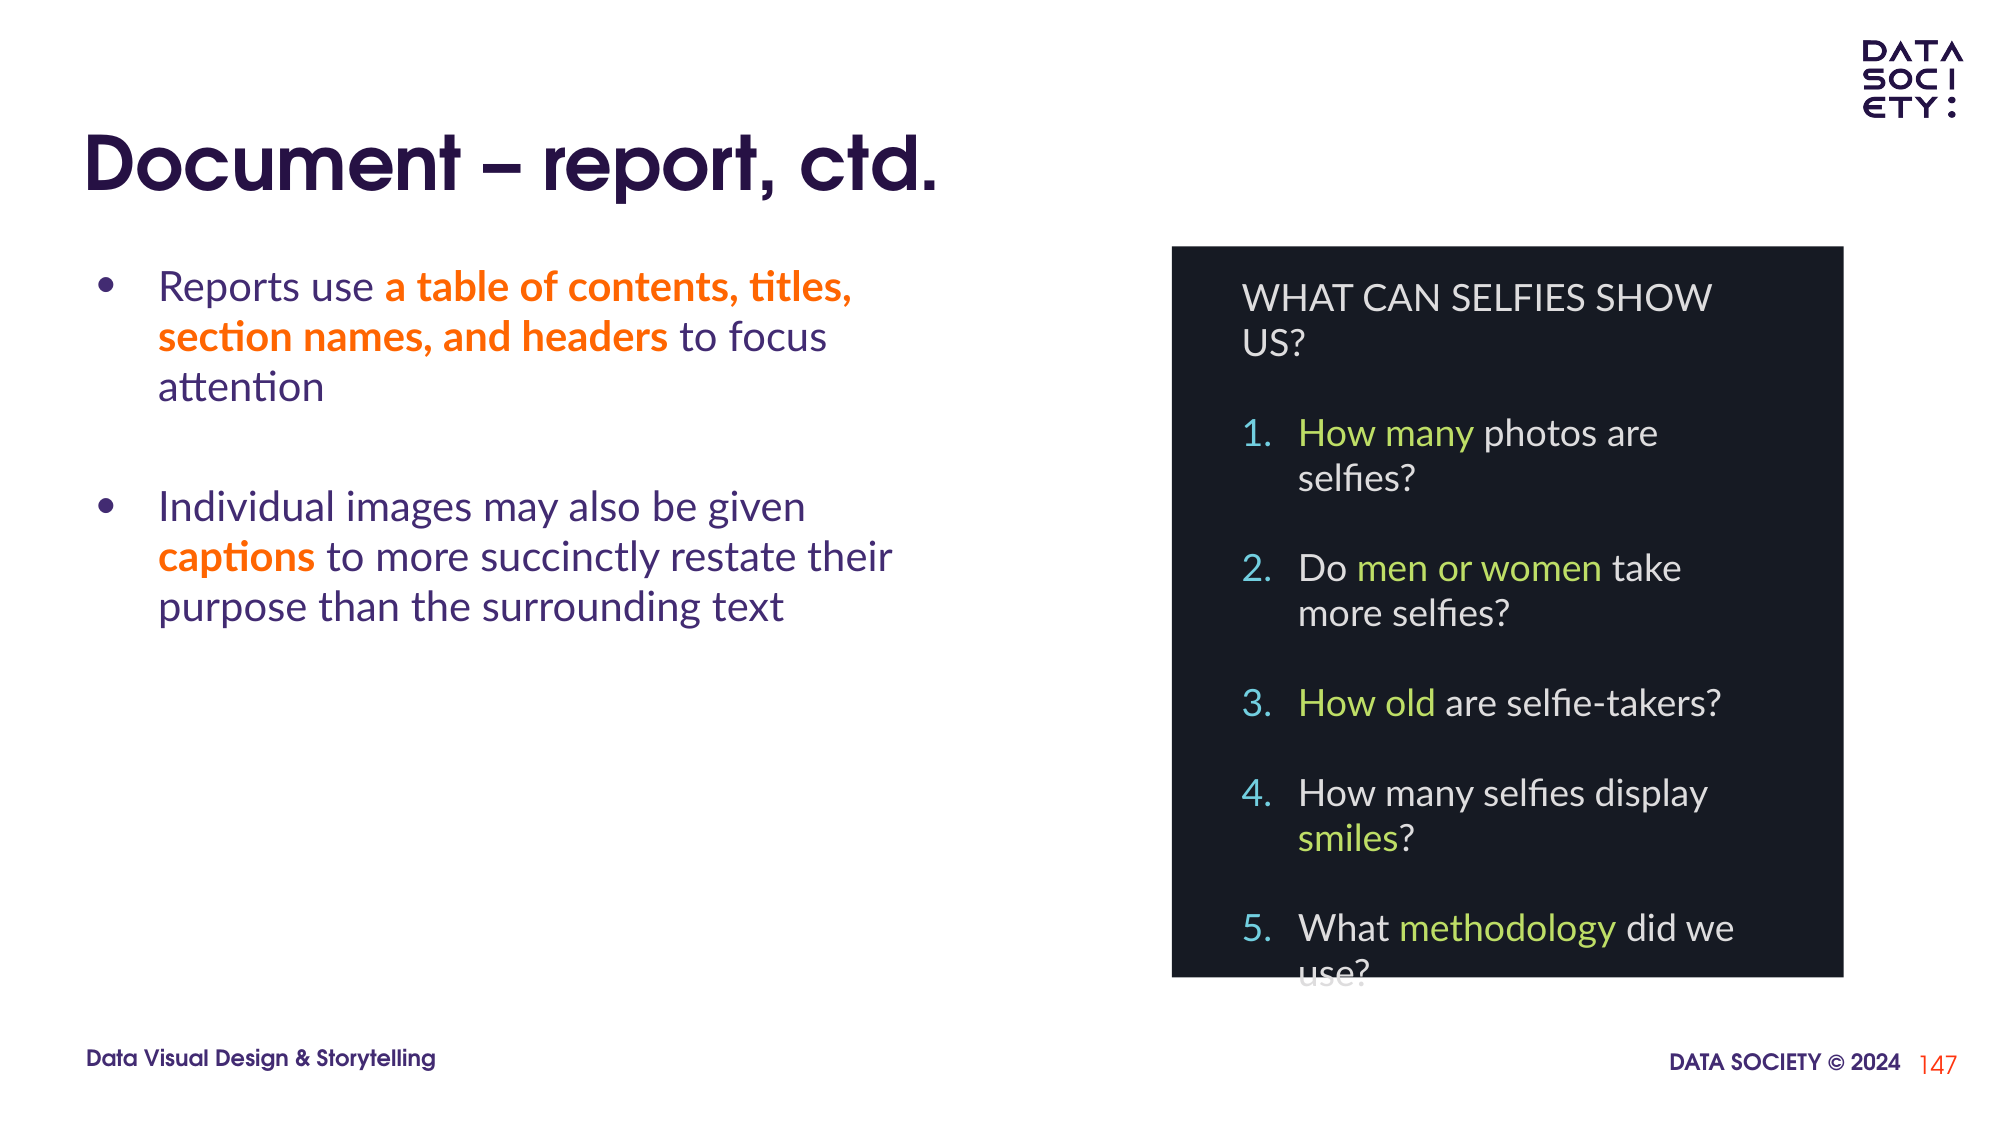

# Document – report, ctd.

Reports use a table of contents, titles, section names, and headers to focus attention

Individual images may also be given captions to more succinctly restate their purpose than the surrounding text
What can selfies show us?

How many photos are selfies?

Do men or women take more selfies?

How old are selfie-takers?

How many selfies display smiles?

What methodology did we use?
147